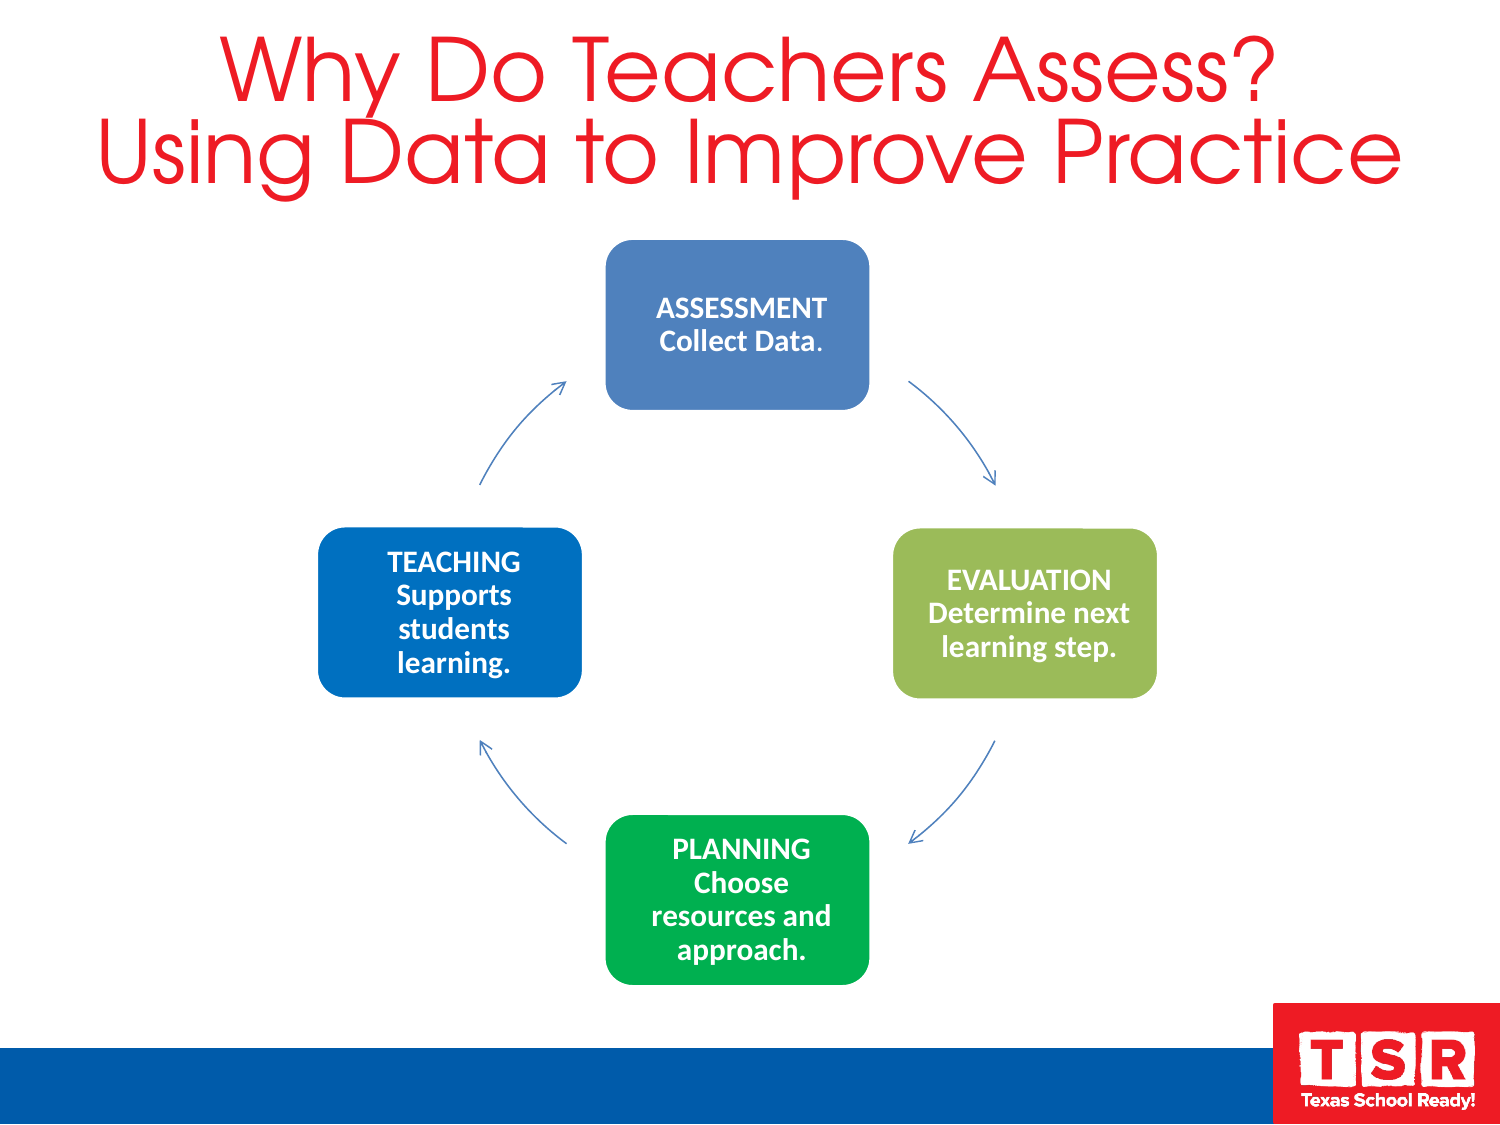

# Why Do Teachers Assess? Using Data to Improve Practice
ASSESSMENT Collect Data.
EVALUATION Determine next learning step.
PLANNING Choose resources and approach.
TEACHING Supports students learning.